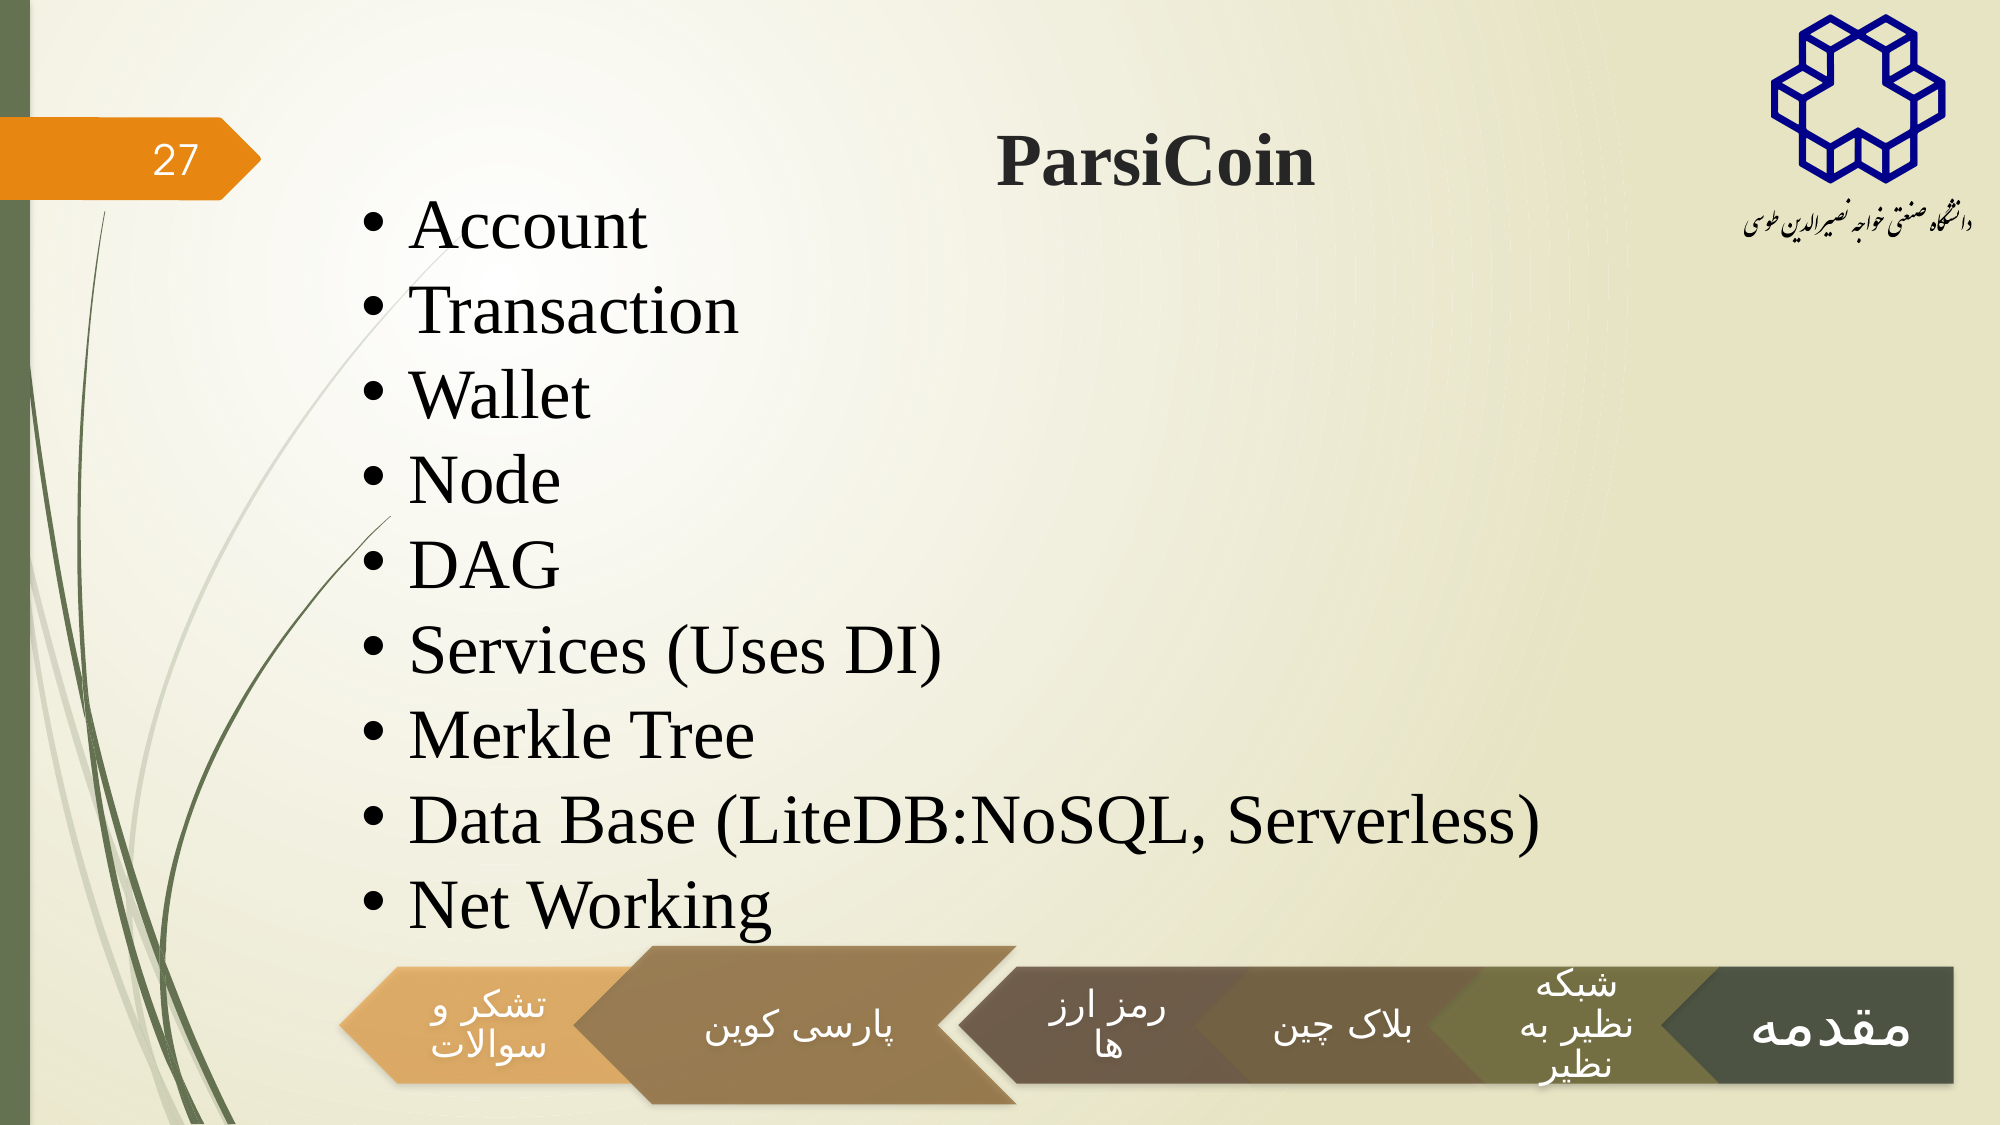

# ParsiCoin
27
Account
Transaction
Wallet
Node
DAG
Services (Uses DI)
Merkle Tree
Data Base (LiteDB:NoSQL, Serverless)
Net Working
مقدمه
شبکه نظیر به نظیر
بلاک چین
رمز ارز ها
پارسی کوین
تشکر و سوالات